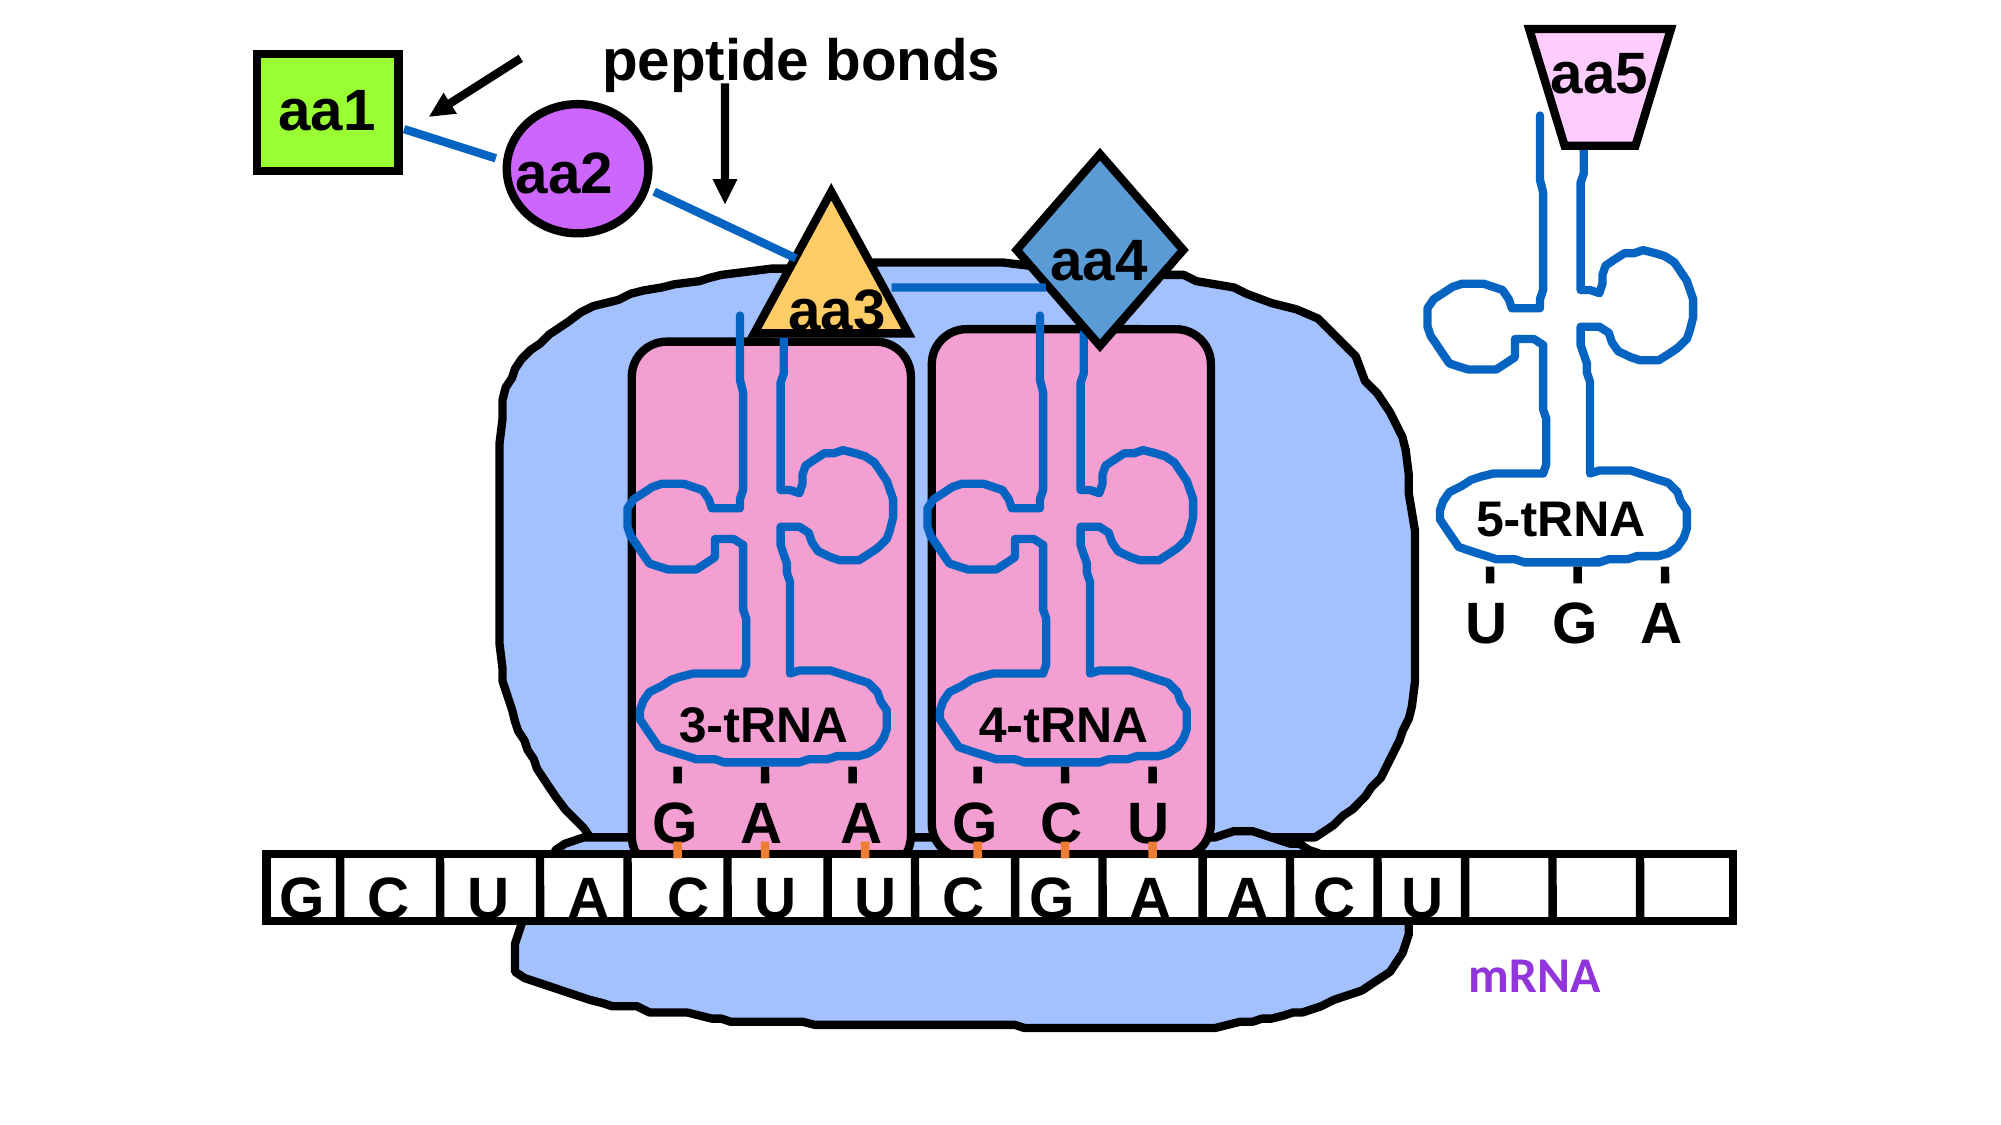

peptide bonds
aa5

5-tRNA

U
G
A

aa1

aa2

aa4

aa3

3-tRNA
4-tRNA

A
G
A
G
C
U

G
C
U
A
C
U
U
C
G
A
A
C
U

mRNA